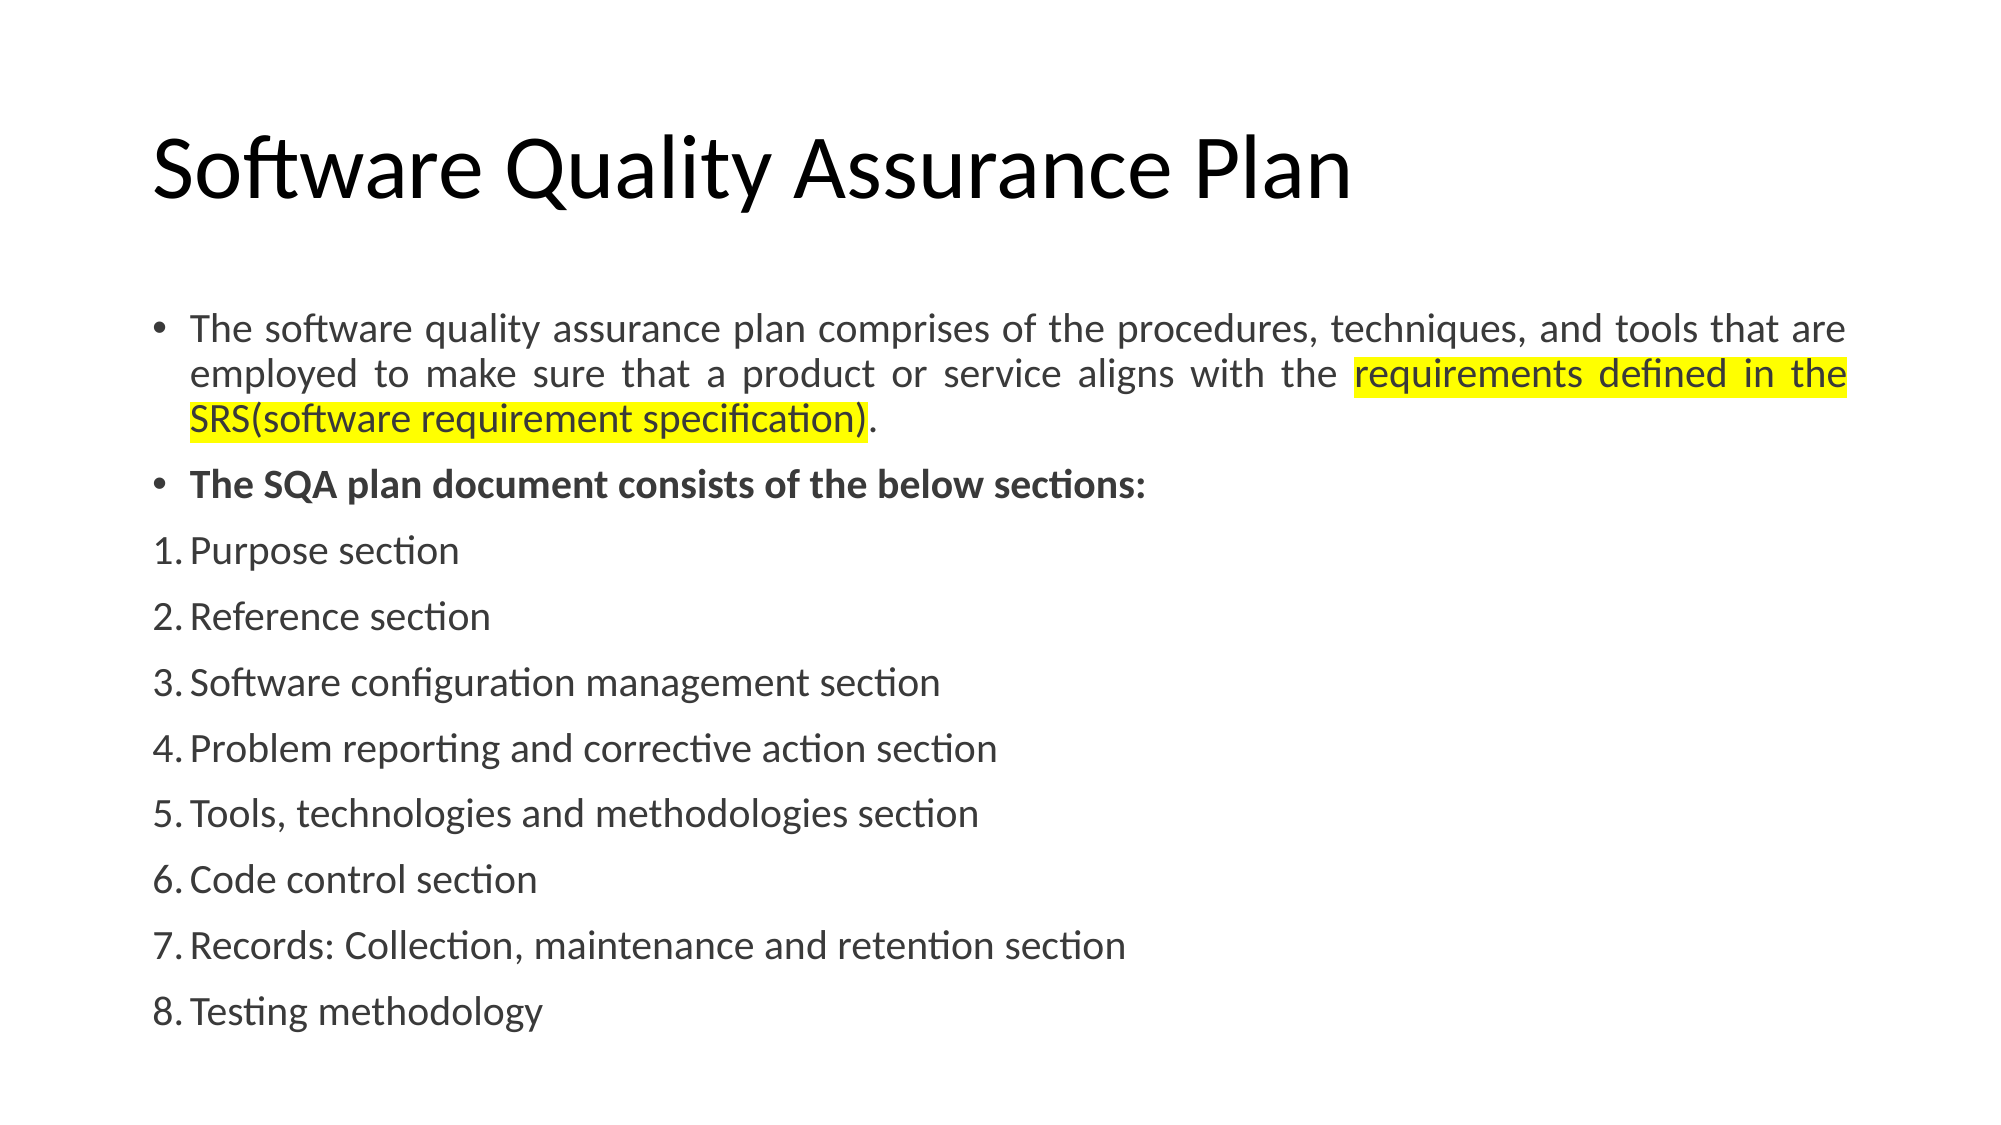

# Software Quality Assurance Plan
The software quality assurance plan comprises of the procedures, techniques, and tools that are employed to make sure that a product or service aligns with the requirements defined in the SRS(software requirement specification).
The SQA plan document consists of the below sections:
Purpose section
Reference section
Software configuration management section
Problem reporting and corrective action section
Tools, technologies and methodologies section
Code control section
Records: Collection, maintenance and retention section
Testing methodology